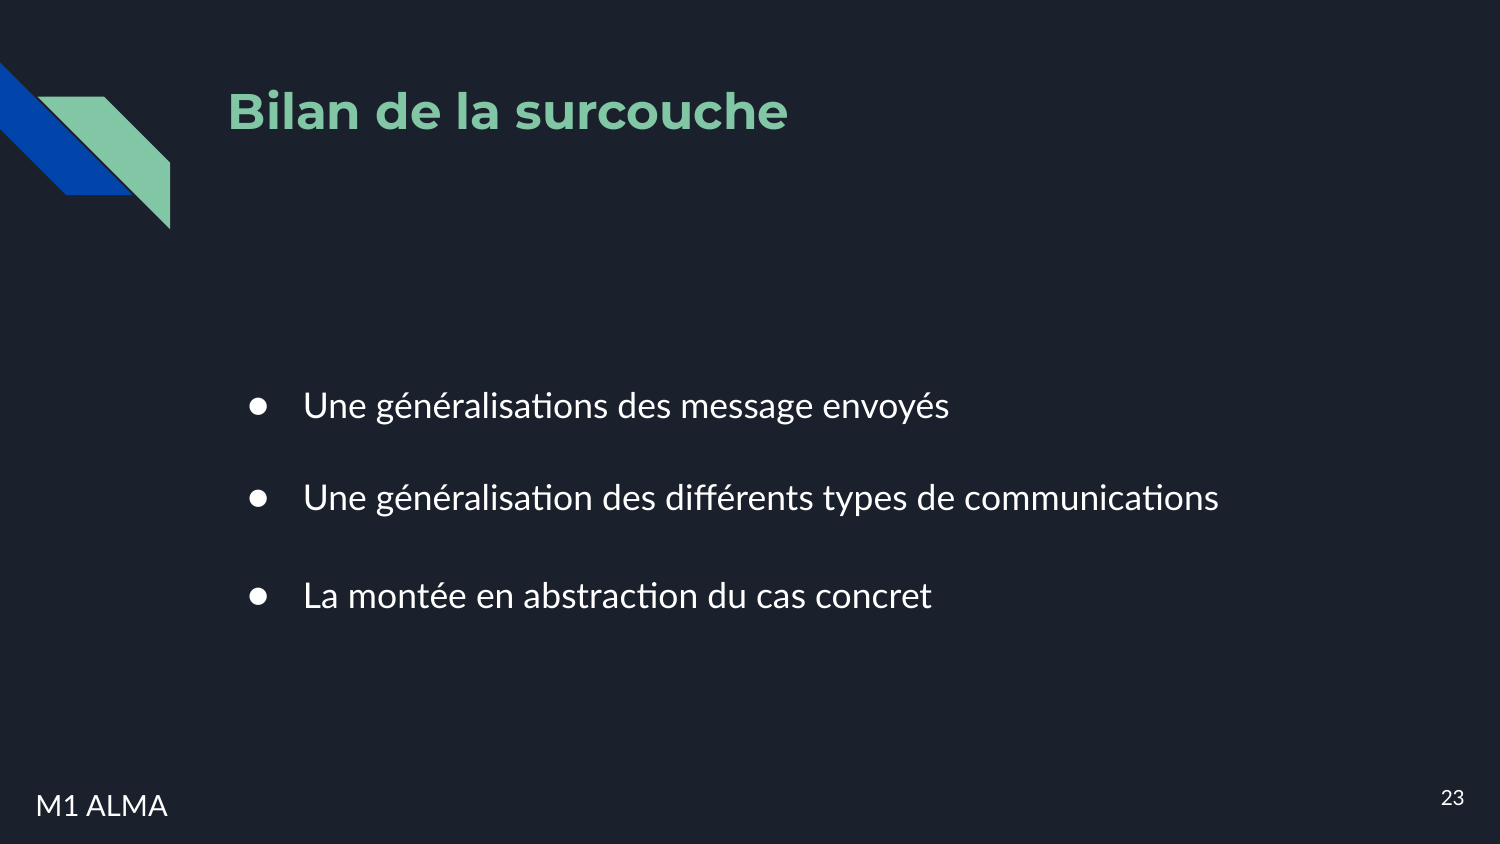

# Bilan de la surcouche
Une généralisations des message envoyés
Une généralisation des différents types de communications
La montée en abstraction du cas concret
23
M1 ALMA